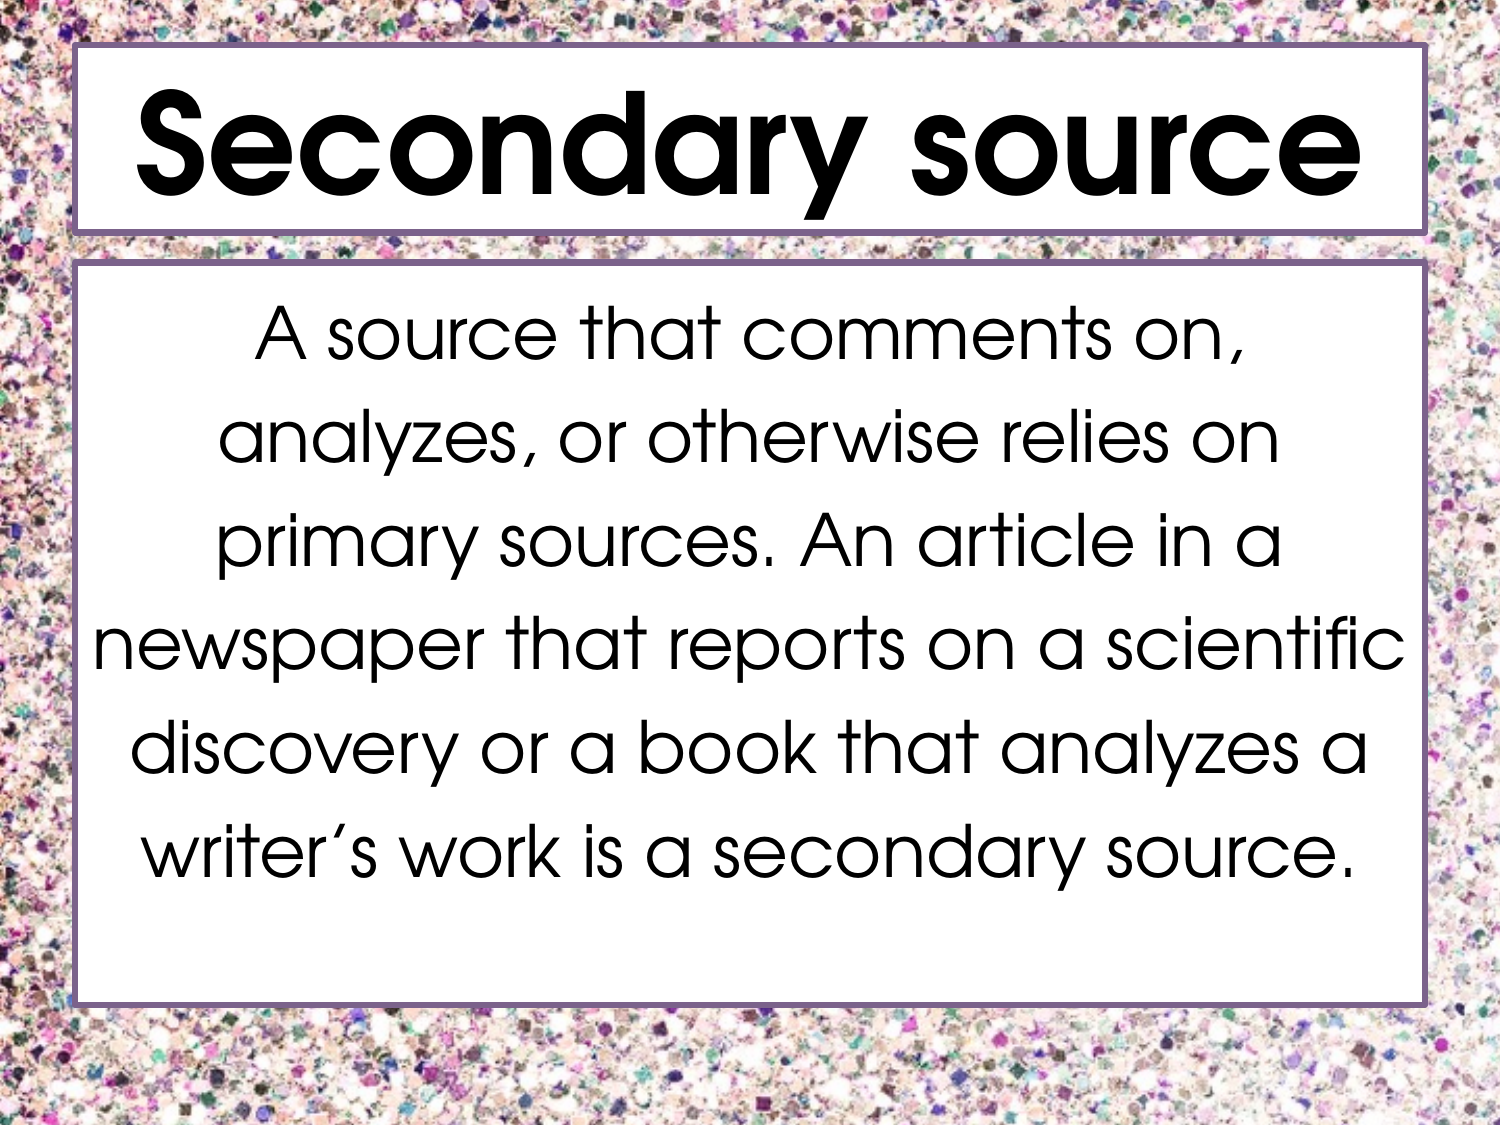

# Secondary source
A source that comments on, analyzes, or otherwise relies on primary sources. An article in a newspaper that reports on a scientific discovery or a book that analyzes a writer’s work is a secondary source.